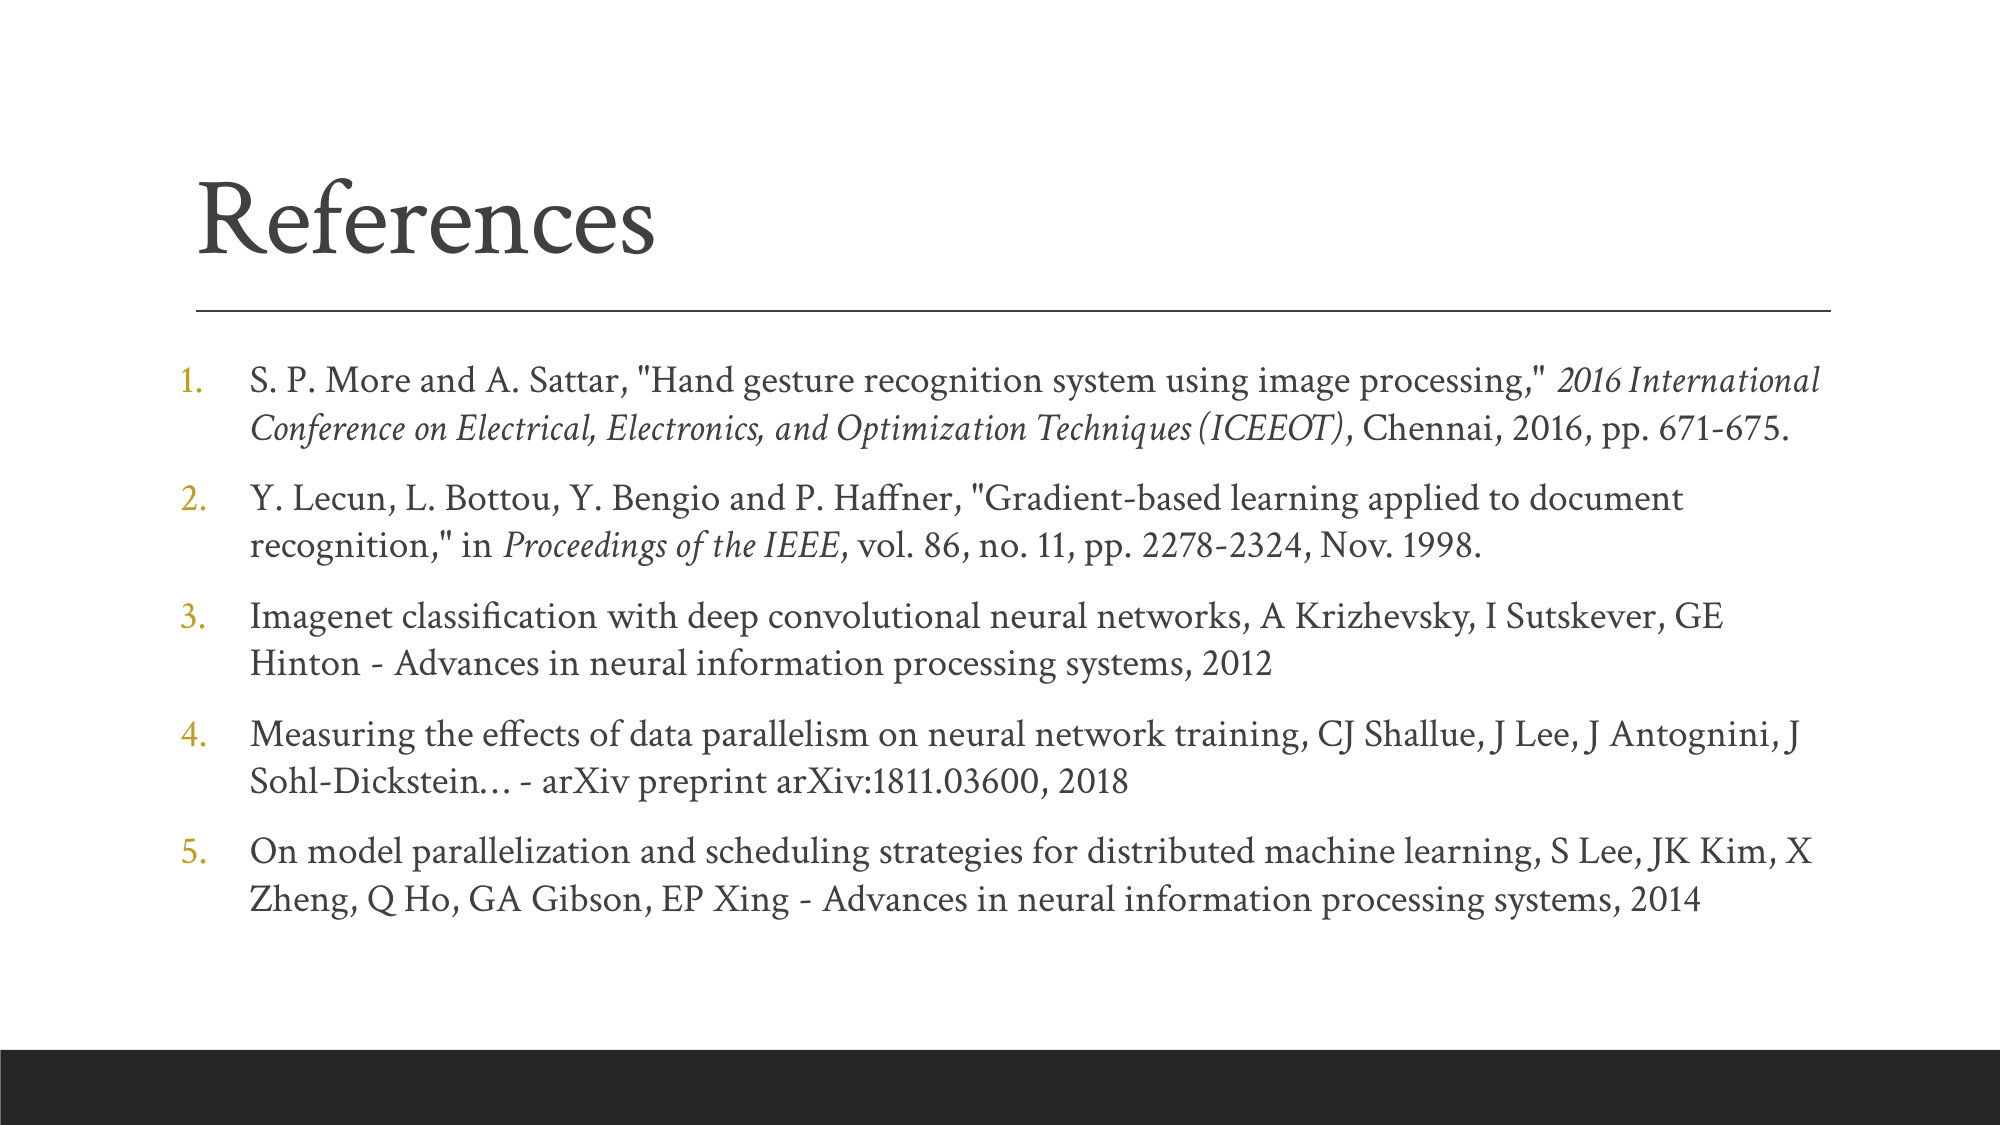

# References
S. P. More and A. Sattar, "Hand gesture recognition system using image processing," 2016 International Conference on Electrical, Electronics, and Optimization Techniques (ICEEOT), Chennai, 2016, pp. 671-675.
Y. Lecun, L. Bottou, Y. Bengio and P. Haffner, "Gradient-based learning applied to document recognition," in Proceedings of the IEEE, vol. 86, no. 11, pp. 2278-2324, Nov. 1998.
Imagenet classification with deep convolutional neural networks, A Krizhevsky, I Sutskever, GE Hinton - Advances in neural information processing systems, 2012
Measuring the effects of data parallelism on neural network training, CJ Shallue, J Lee, J Antognini, J Sohl-Dickstein… - arXiv preprint arXiv:1811.03600, 2018
On model parallelization and scheduling strategies for distributed machine learning, S Lee, JK Kim, X Zheng, Q Ho, GA Gibson, EP Xing - Advances in neural information processing systems, 2014